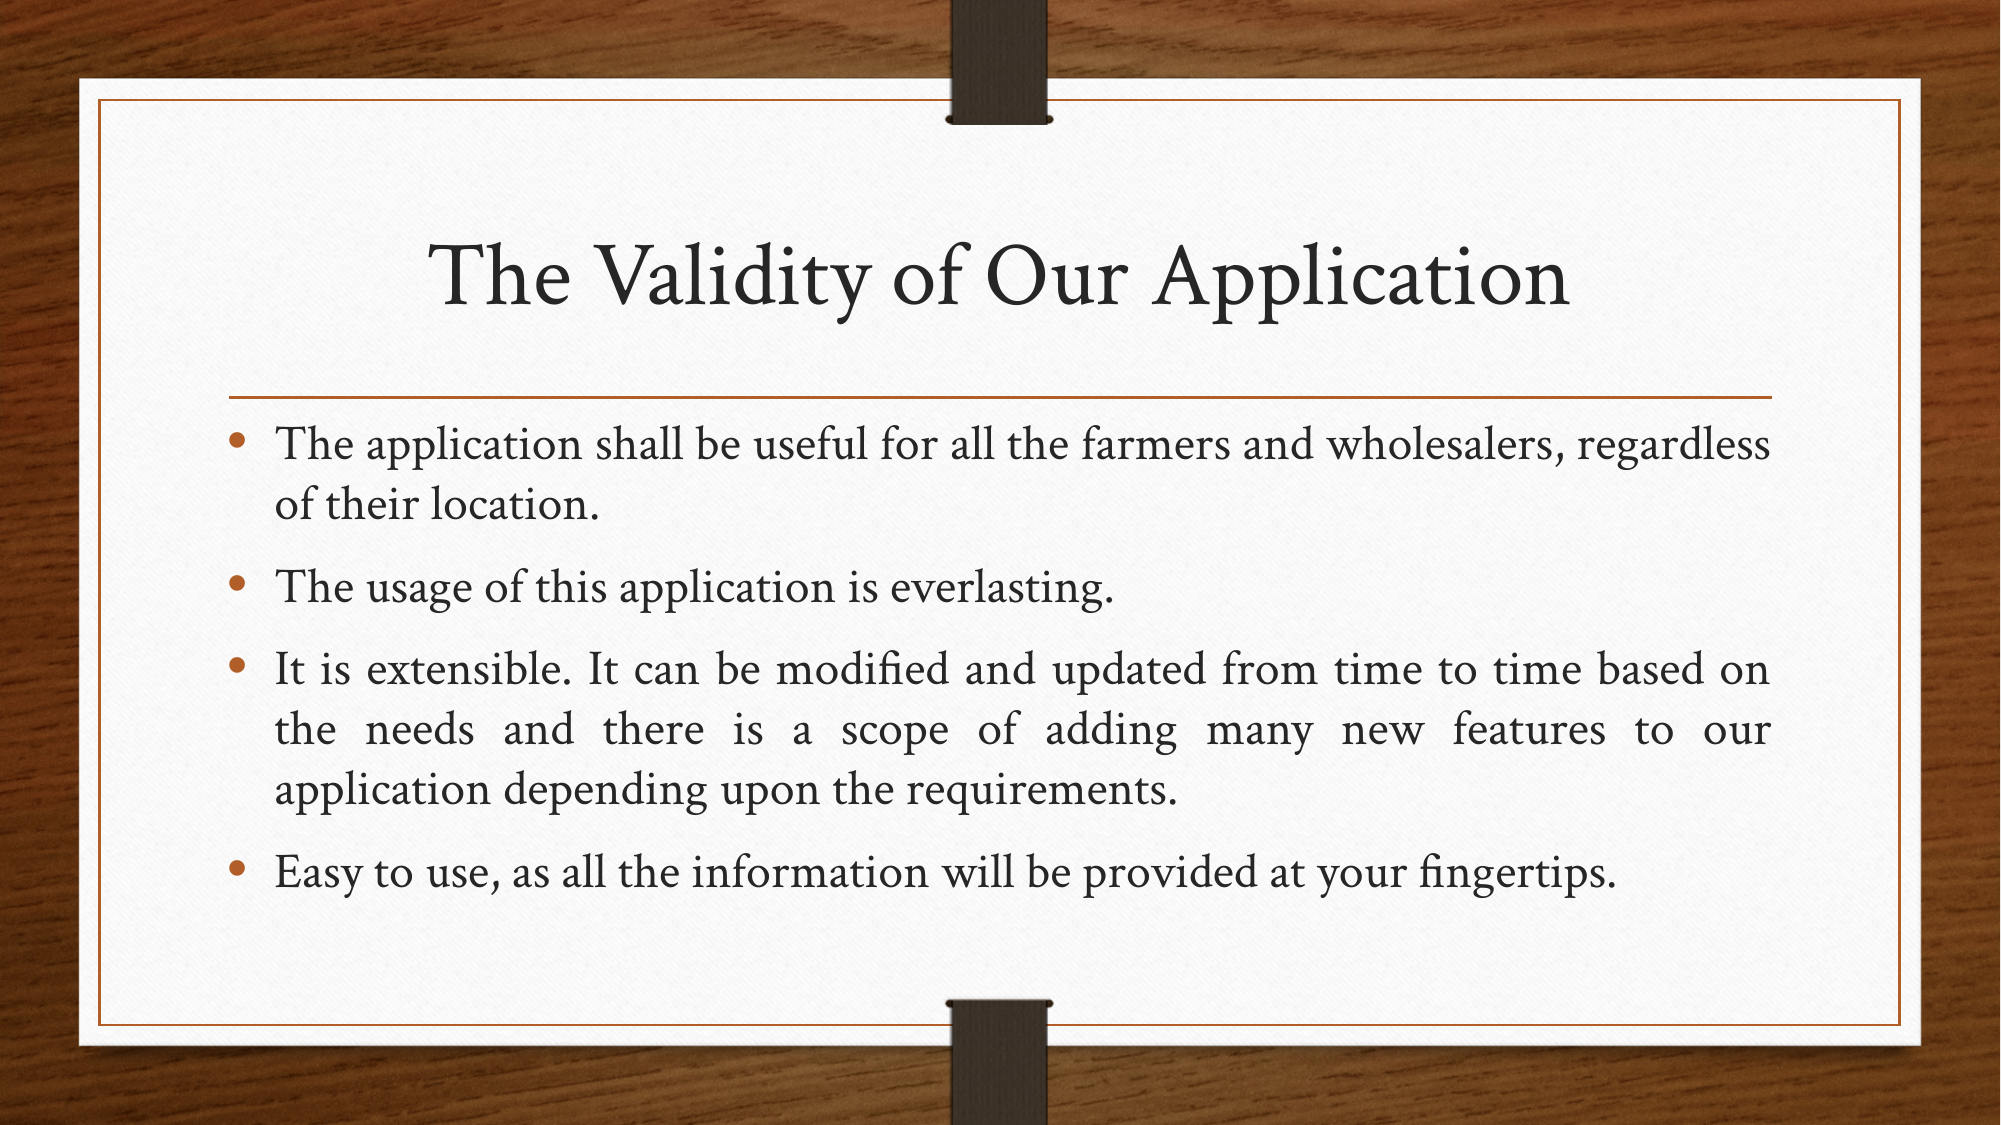

# The Validity of Our Application
The application shall be useful for all the farmers and wholesalers, regardless of their location.
The usage of this application is everlasting.
It is extensible. It can be modified and updated from time to time based on the needs and there is a scope of adding many new features to our application depending upon the requirements.
Easy to use, as all the information will be provided at your fingertips.